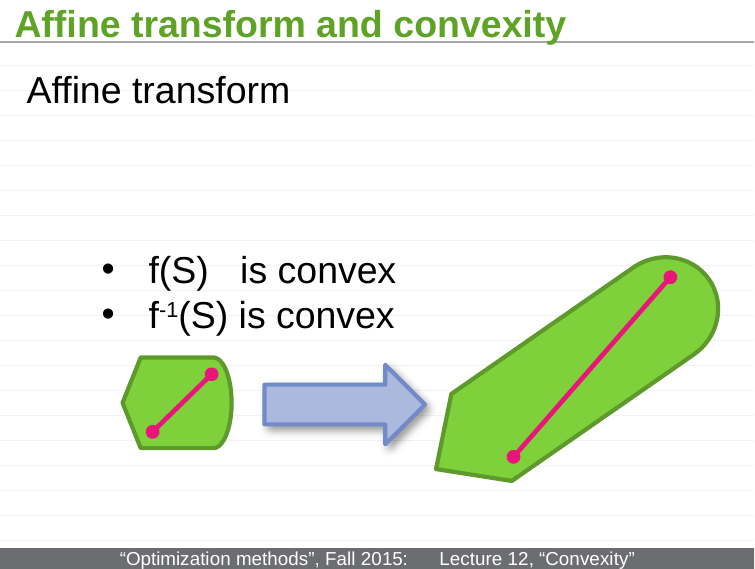

# Affine transform and convexity
Affine transform

f(S)   is convex
f-1(S) is convex